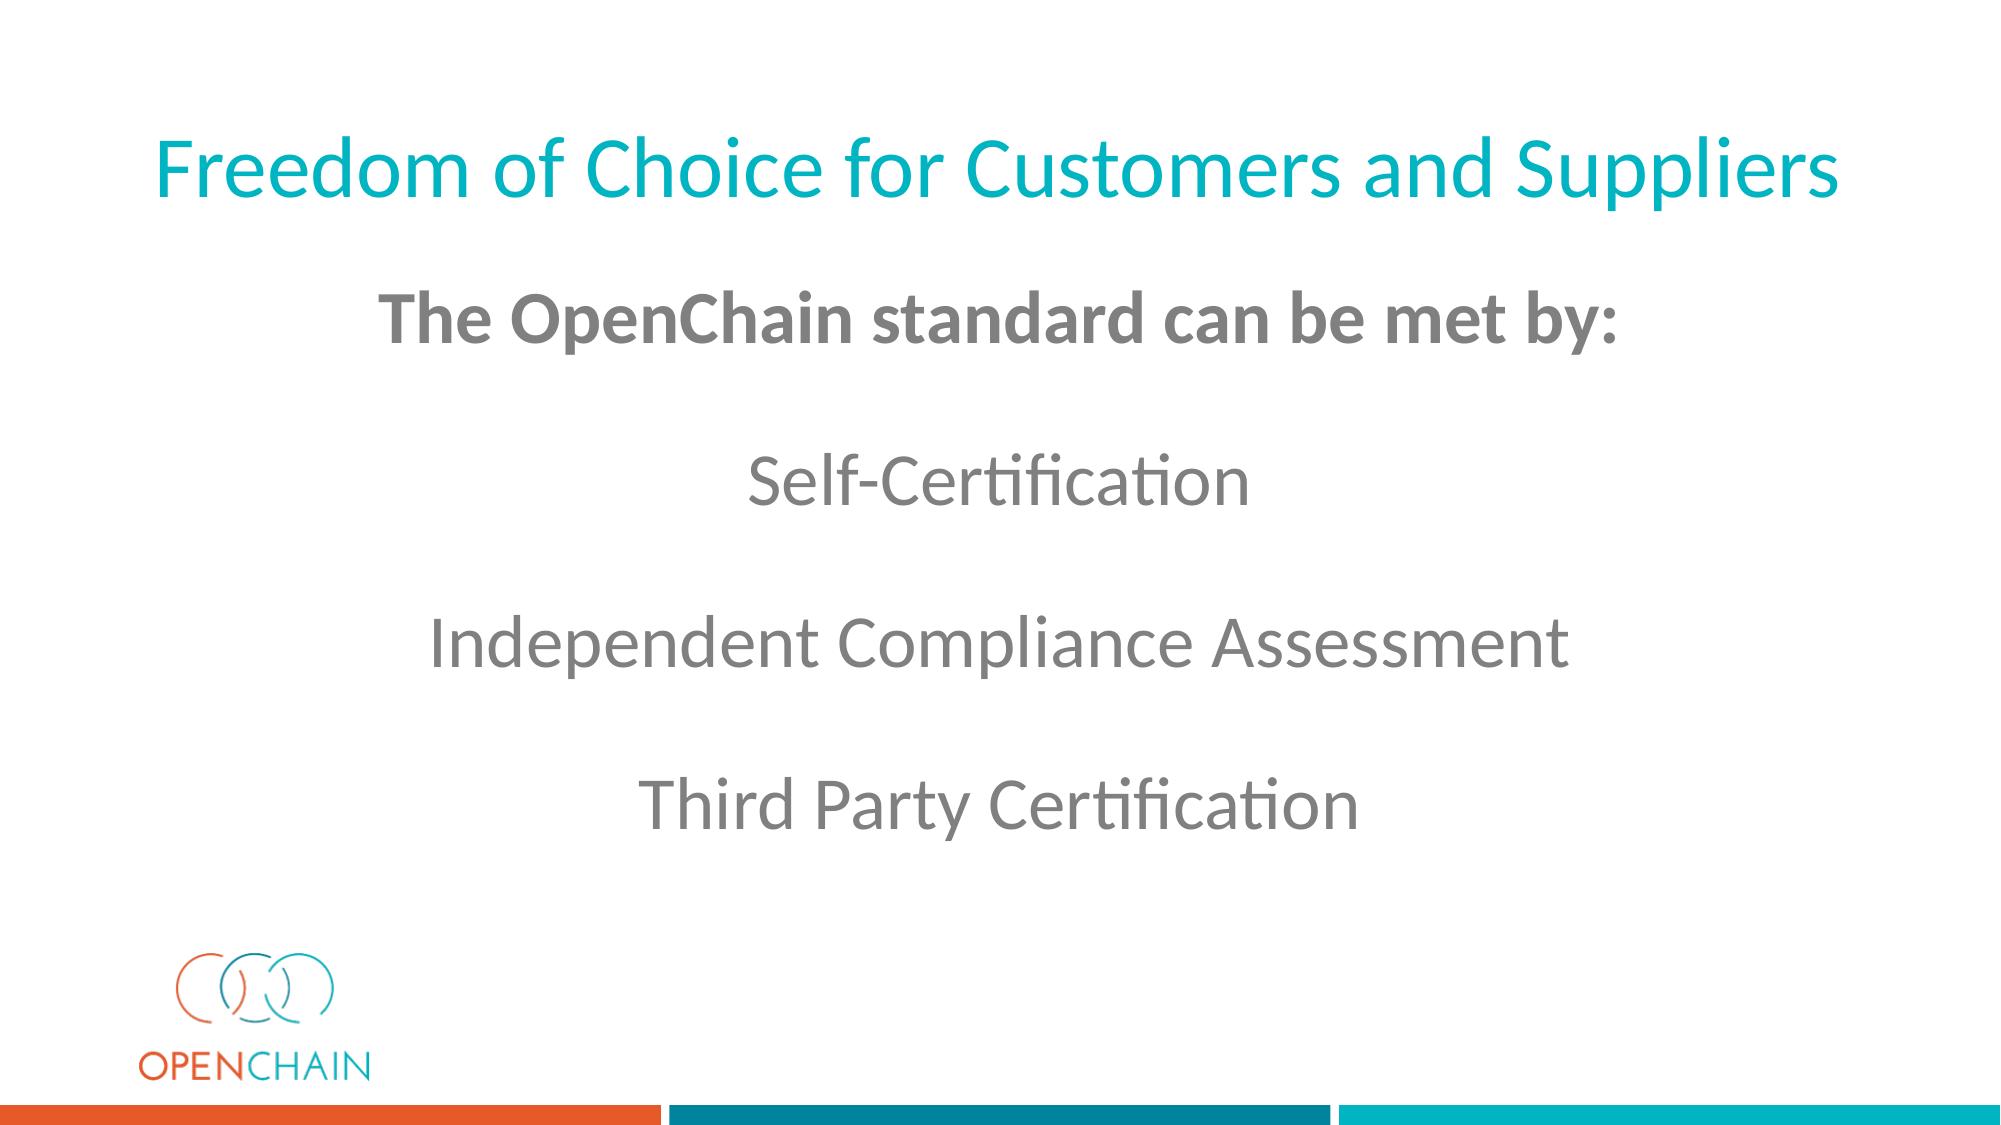

Freedom of Choice for Customers and Suppliers
# The OpenChain standard can be met by: Self-Certification Independent Compliance Assessment Third Party Certification